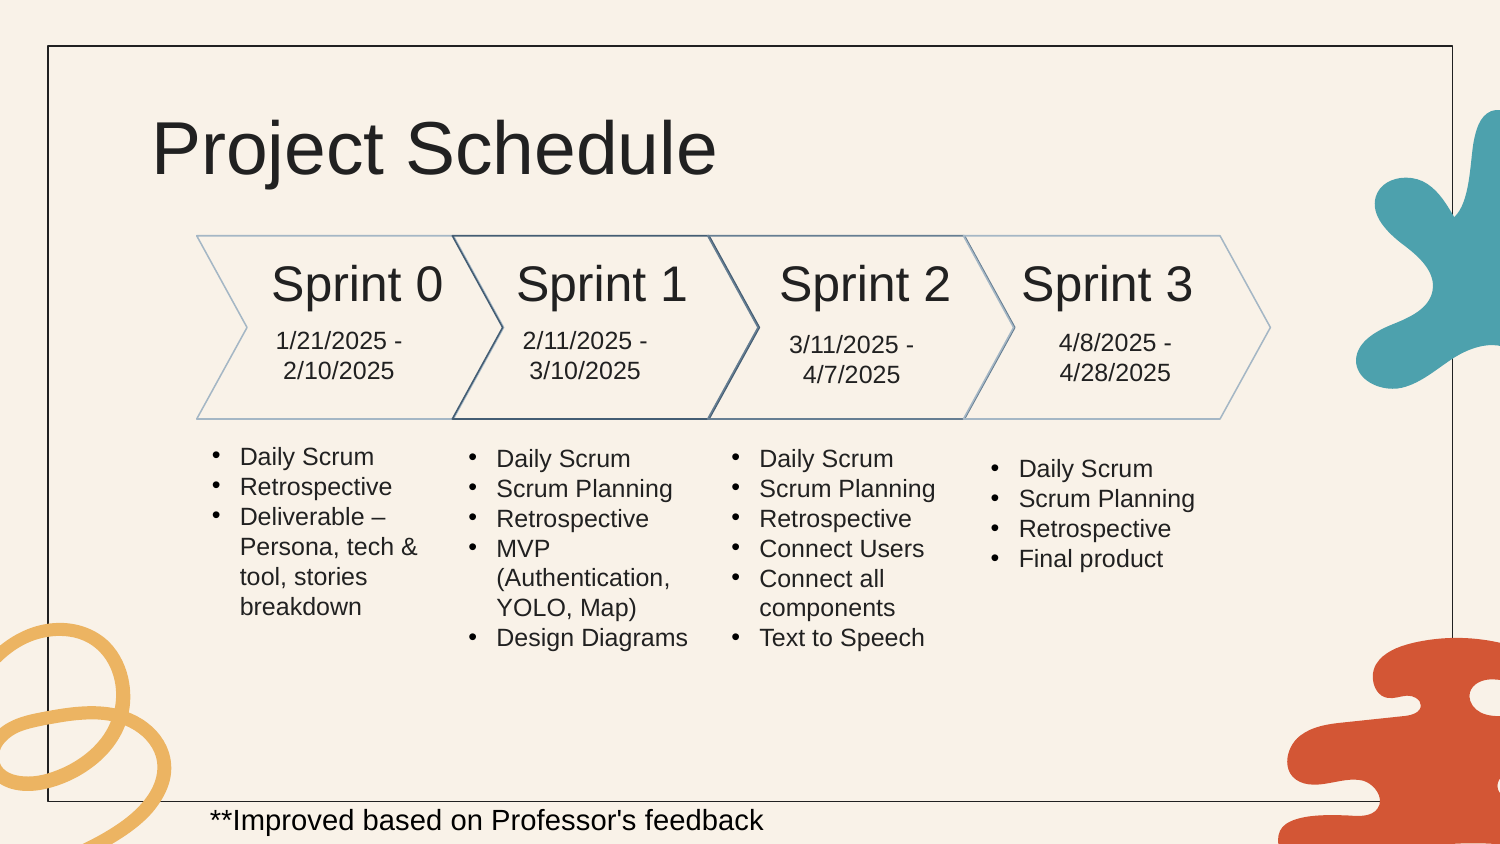

# Project Schedule

Sprint 1
Sprint 2
Sprint 3
Sprint 0
2/11/2025 - 3/10/2025
3/11/2025 - 4/7/2025
1/21/2025 - 2/10/2025
4/8/2025 - 4/28/2025
Daily Scrum
Scrum Planning
Retrospective
Final product

Daily Scrum
Scrum Planning
Retrospective
MVP (Authentication, YOLO, Map)
Design Diagrams
Daily Scrum
Retrospective
Deliverable – Persona, tech & tool, stories breakdown
Daily Scrum
Scrum Planning
Retrospective
Connect Users
Connect all components
Text to Speech
**Improved based on Professor's feedback